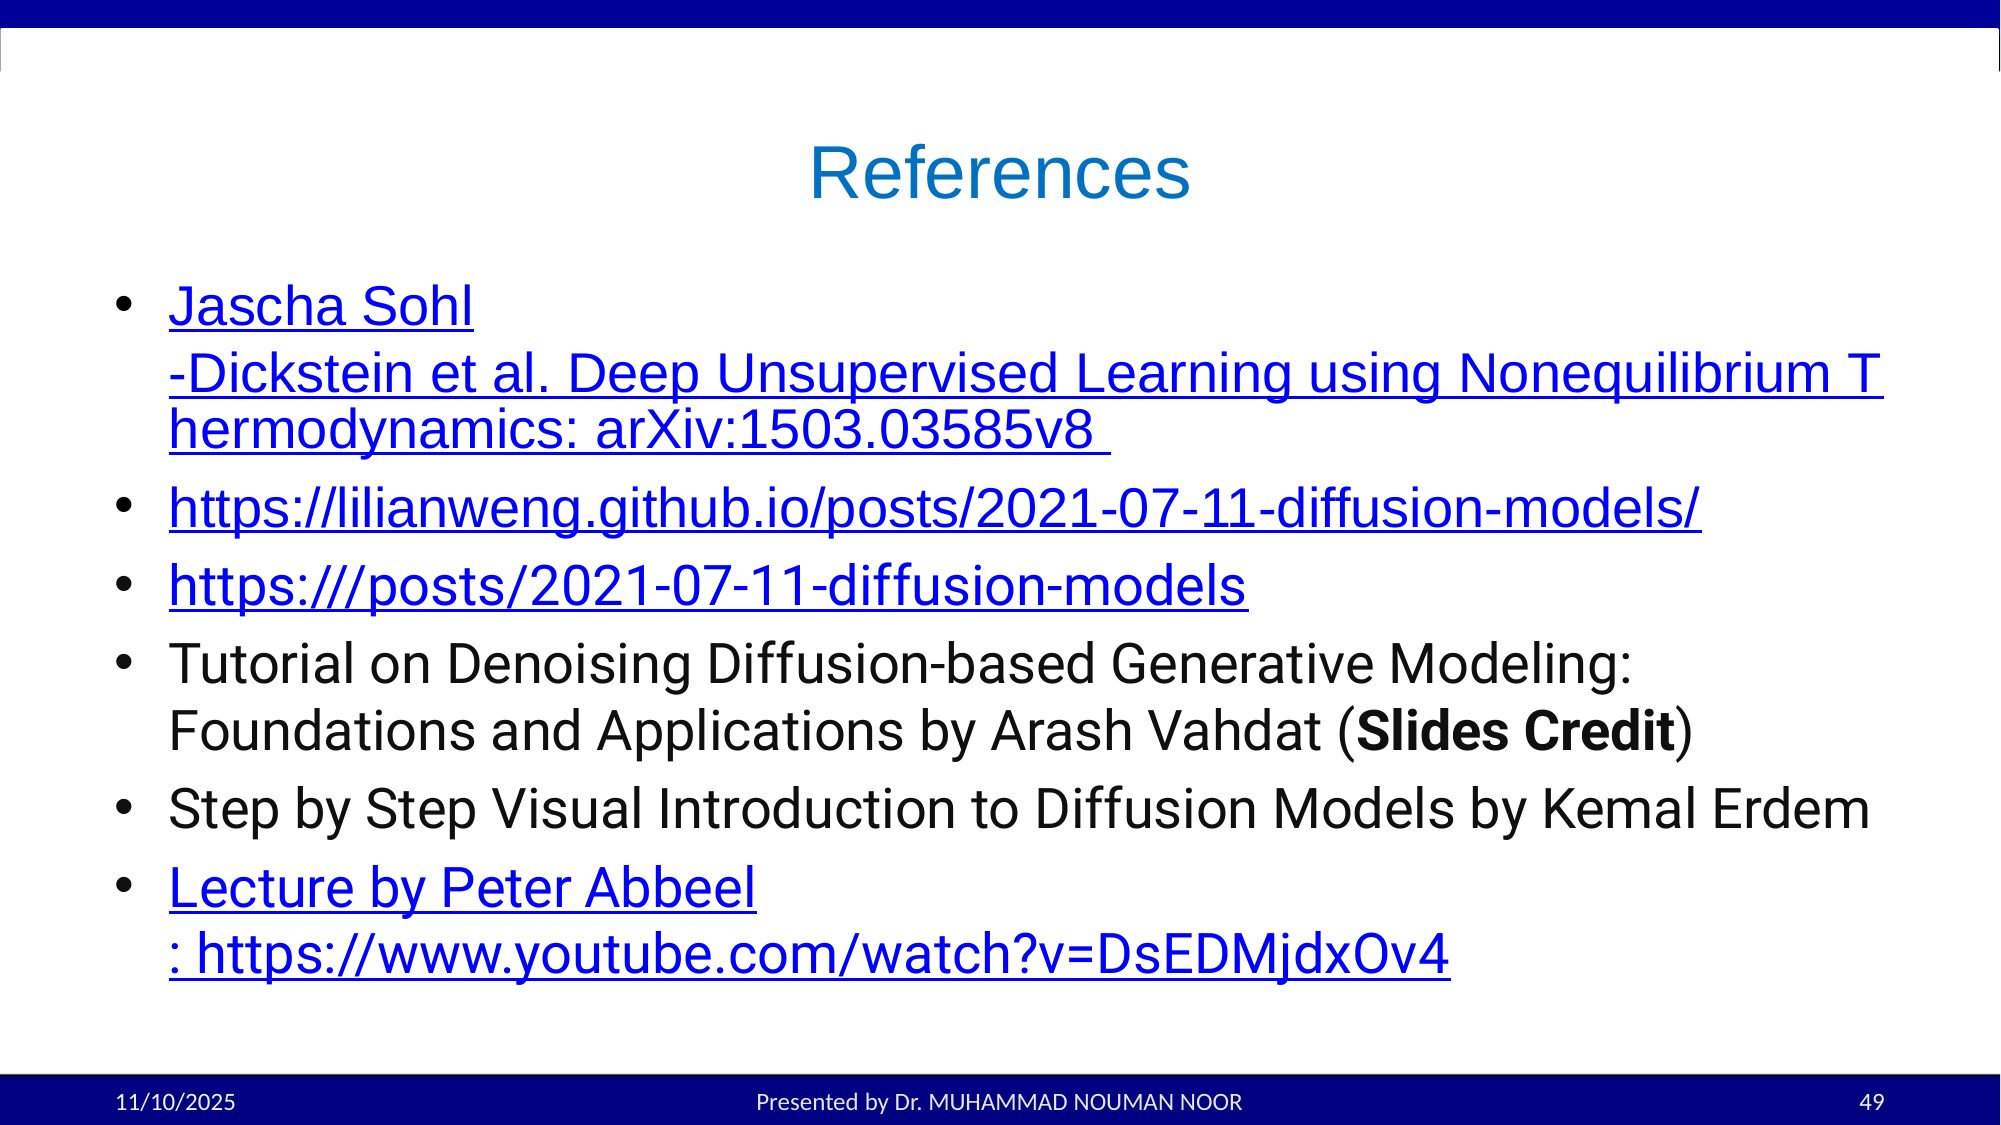

# References
Jascha Sohl-Dickstein et al. Deep Unsupervised Learning using Nonequilibrium Thermodynamics: arXiv:1503.03585v8
https://lilianweng.github.io/posts/2021-07-11-diffusion-models/
https:///posts/2021-07-11-diffusion-models
Tutorial on Denoising Diffusion-based Generative Modeling: Foundations and Applications by Arash Vahdat (Slides Credit)
Step by Step Visual Introduction to Diffusion Models by Kemal Erdem
Lecture by Peter Abbeel: https://www.youtube.com/watch?v=DsEDMjdxOv4

11/10/2025
Presented by Dr. MUHAMMAD NOUMAN NOOR
49